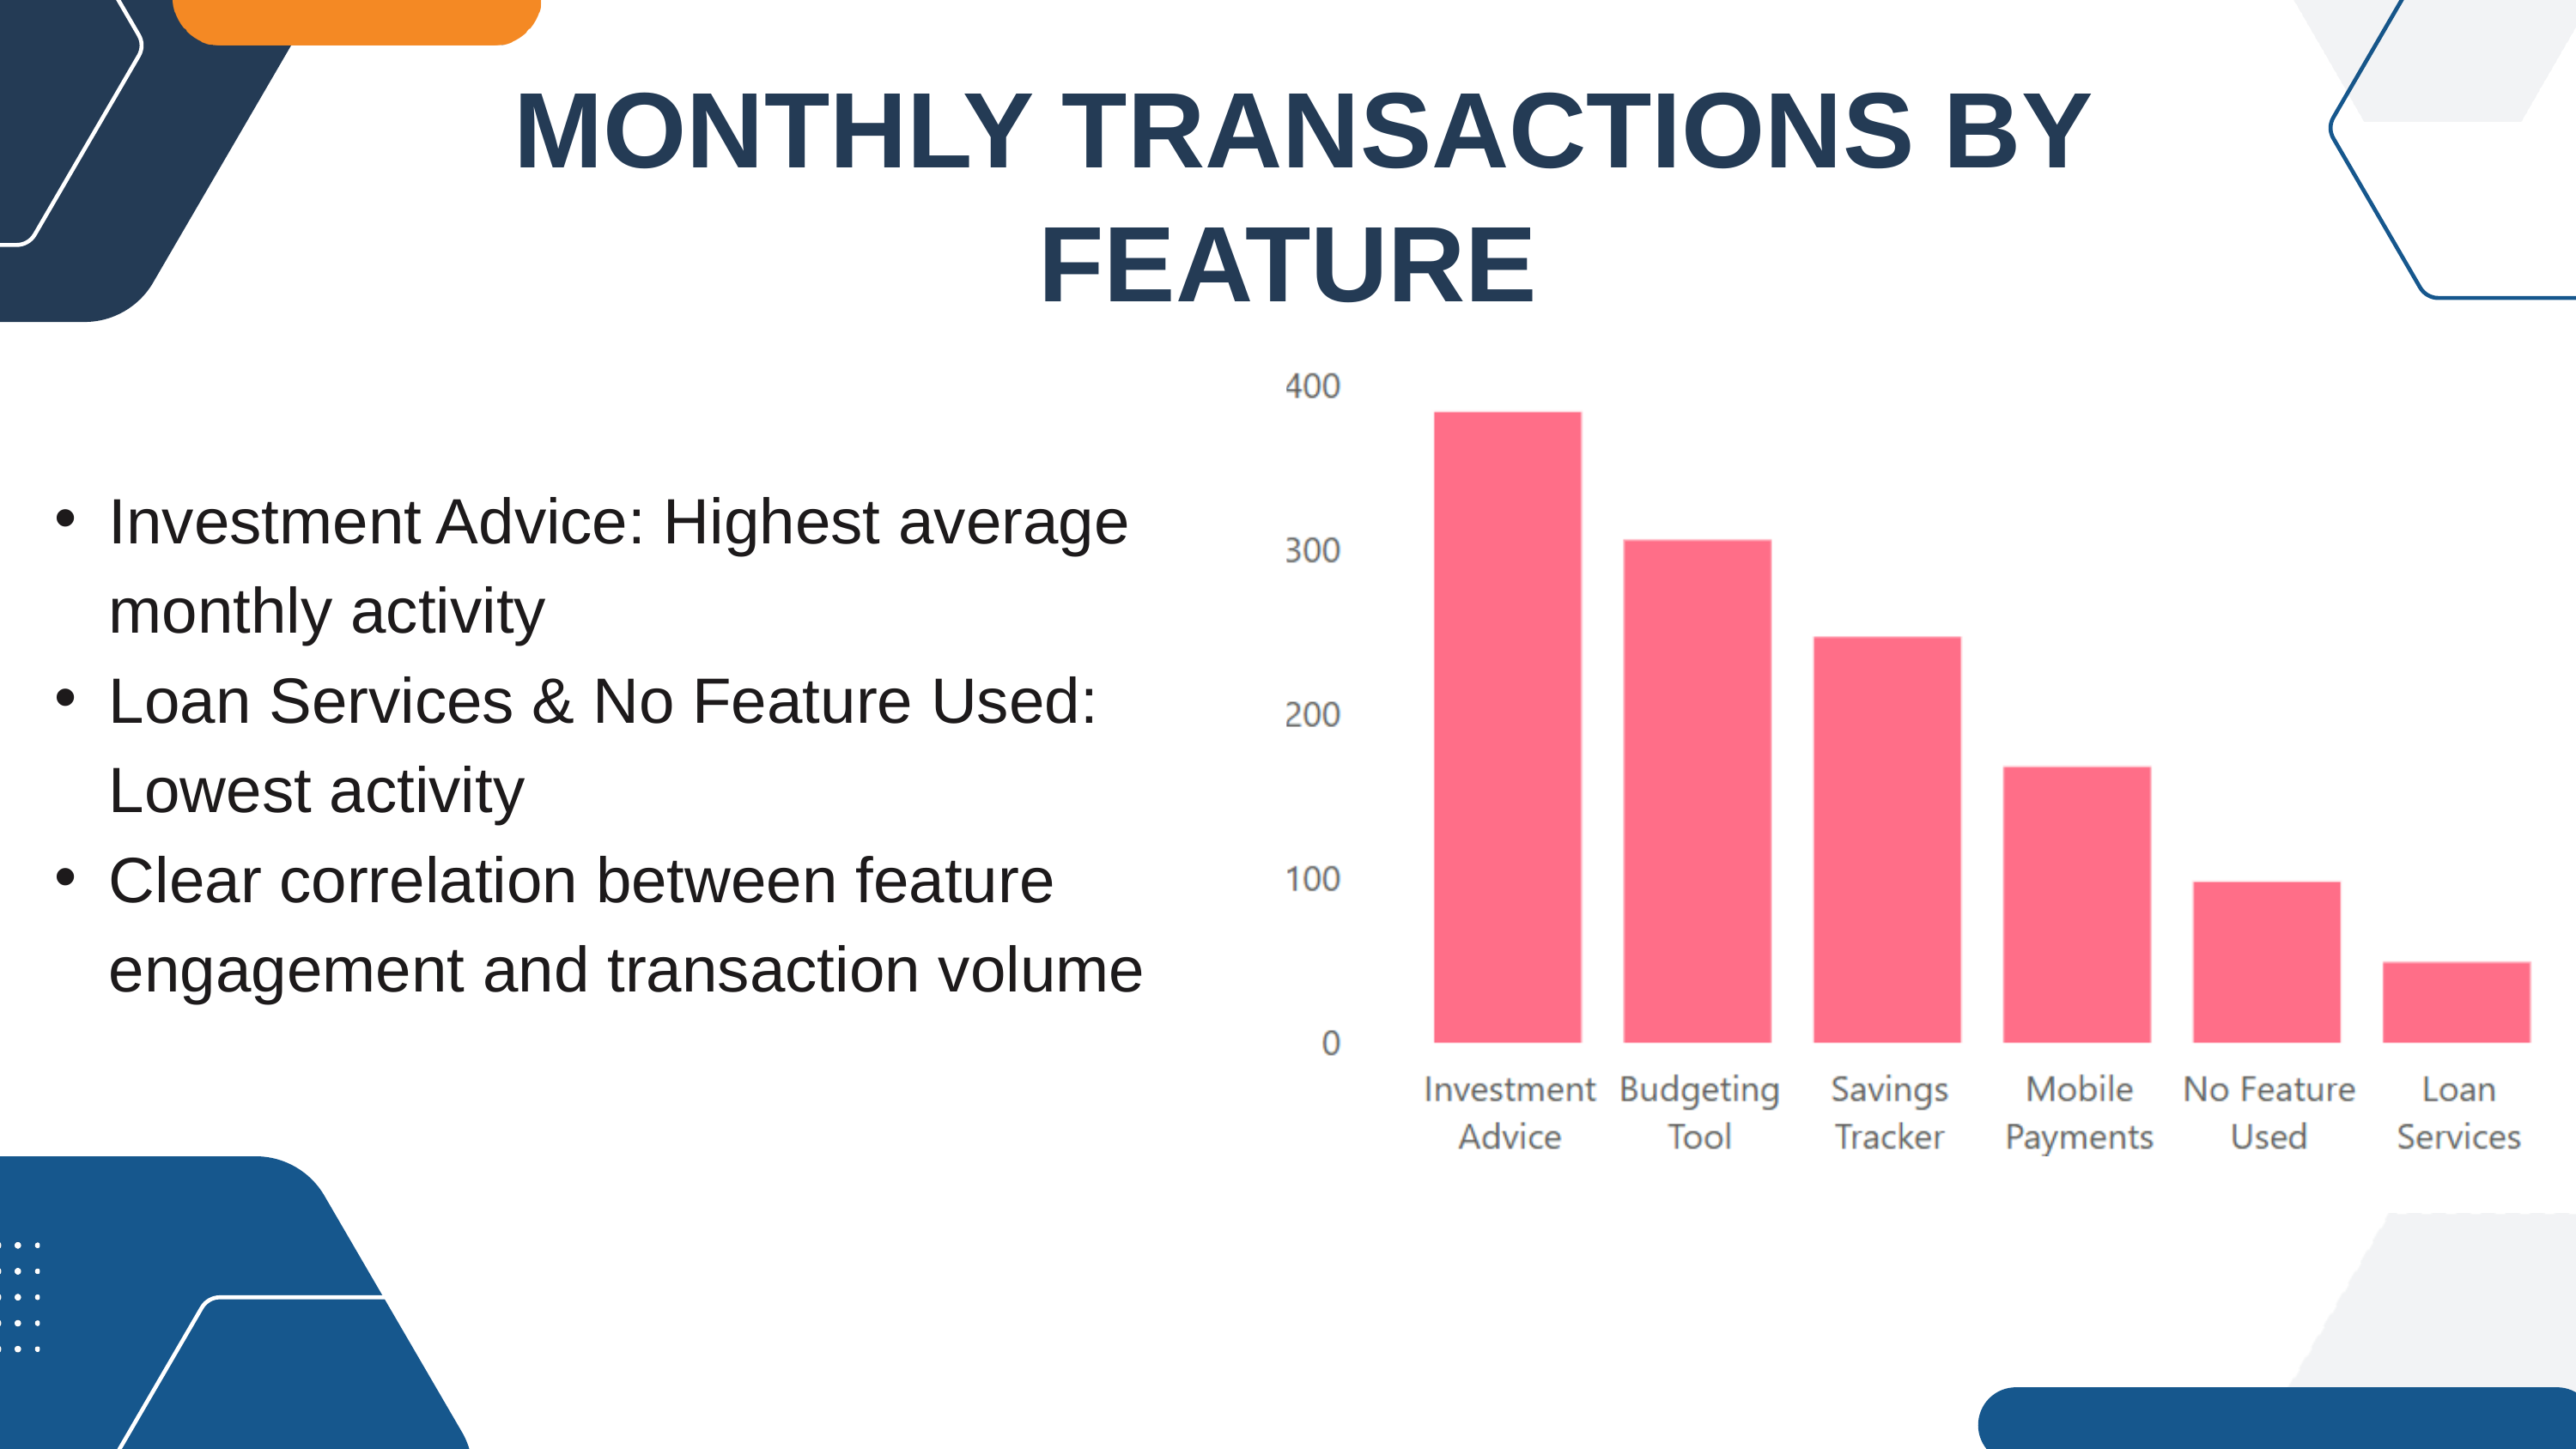

MONTHLY TRANSACTIONS BY FEATURE

Investment Advice: Highest average monthly activity
Loan Services & No Feature Used: Lowest activity
Clear correlation between feature engagement and transaction volume

2022